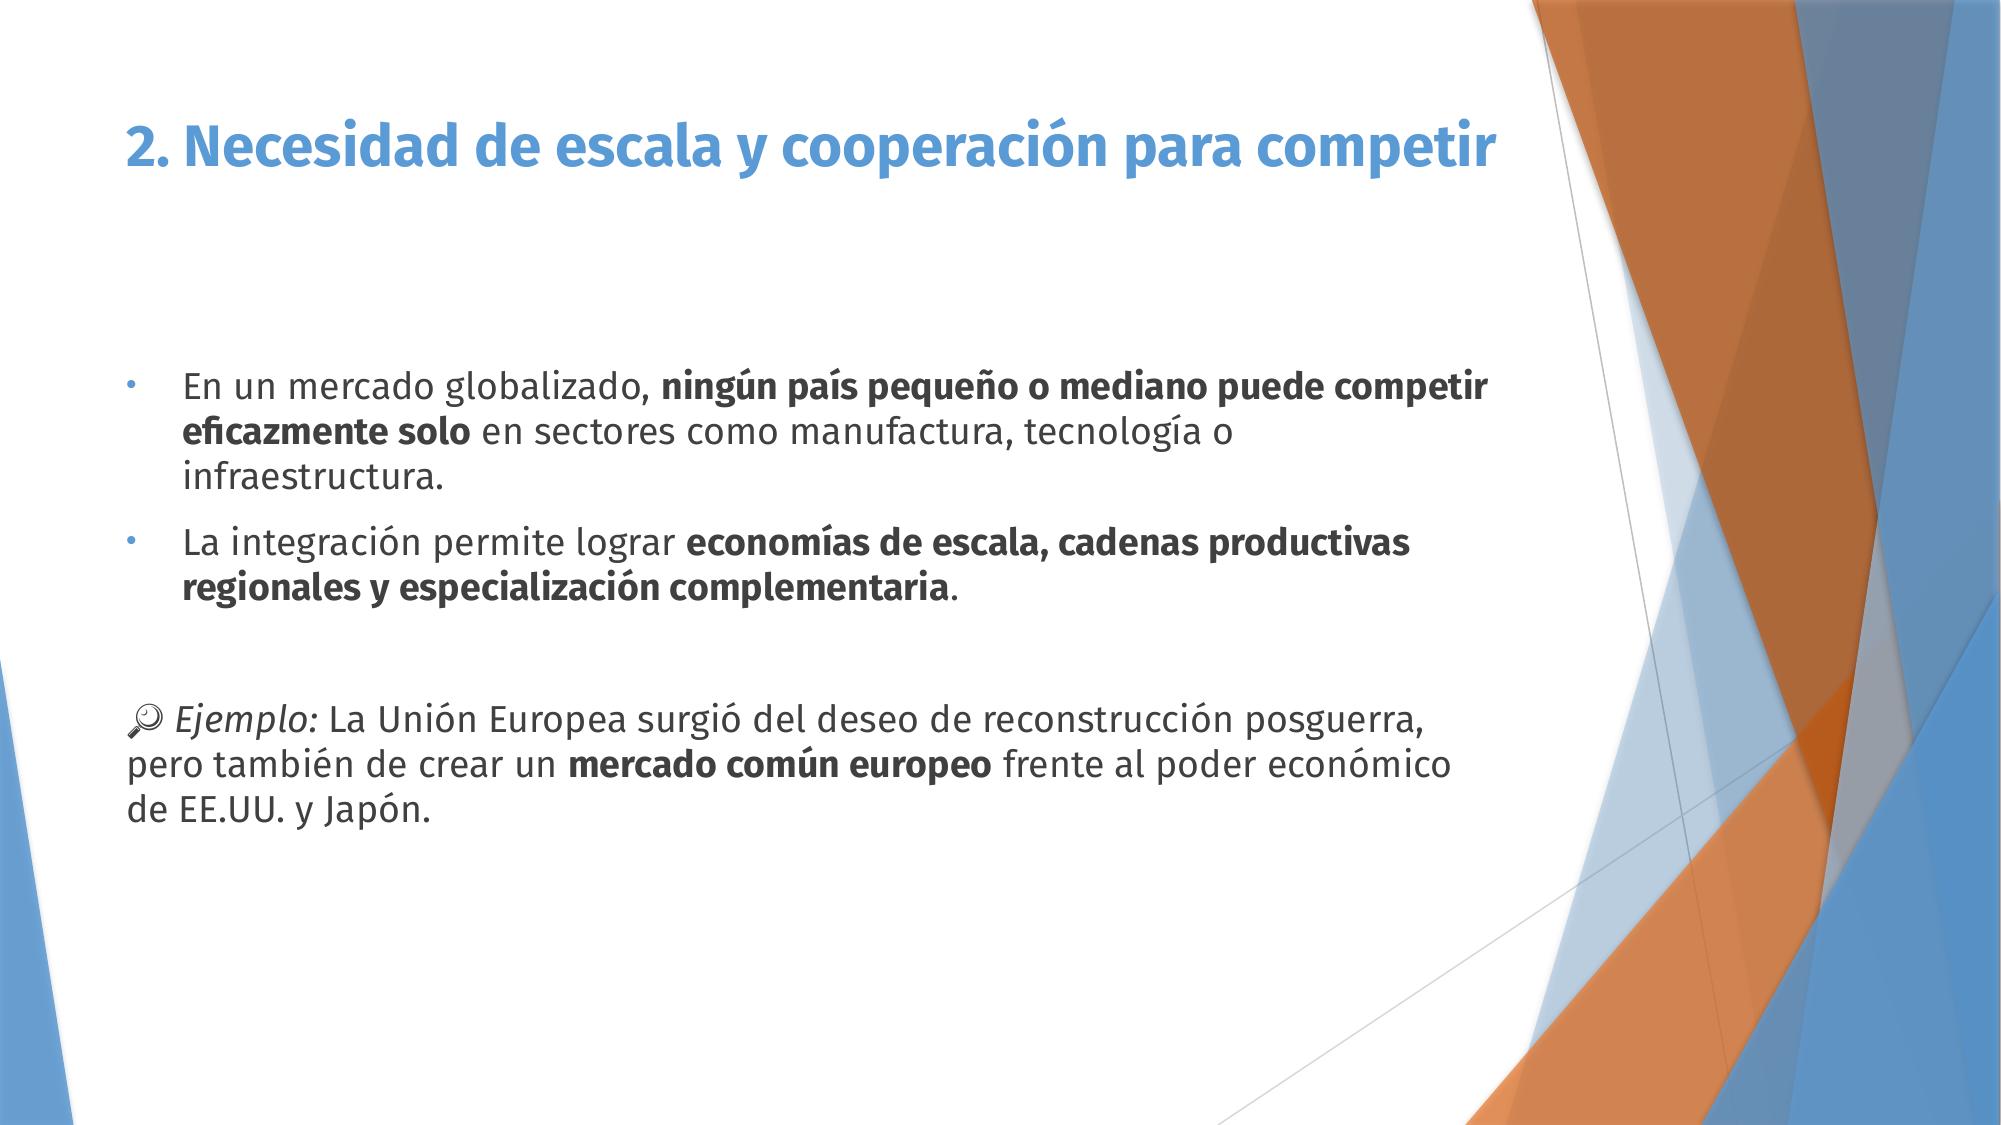

# 2. Necesidad de escala y cooperación para competir
En un mercado globalizado, ningún país pequeño o mediano puede competir eficazmente solo en sectores como manufactura, tecnología o infraestructura.
La integración permite lograr economías de escala, cadenas productivas regionales y especialización complementaria.

🔎 Ejemplo: La Unión Europea surgió del deseo de reconstrucción posguerra, pero también de crear un mercado común europeo frente al poder económico de EE.UU. y Japón.